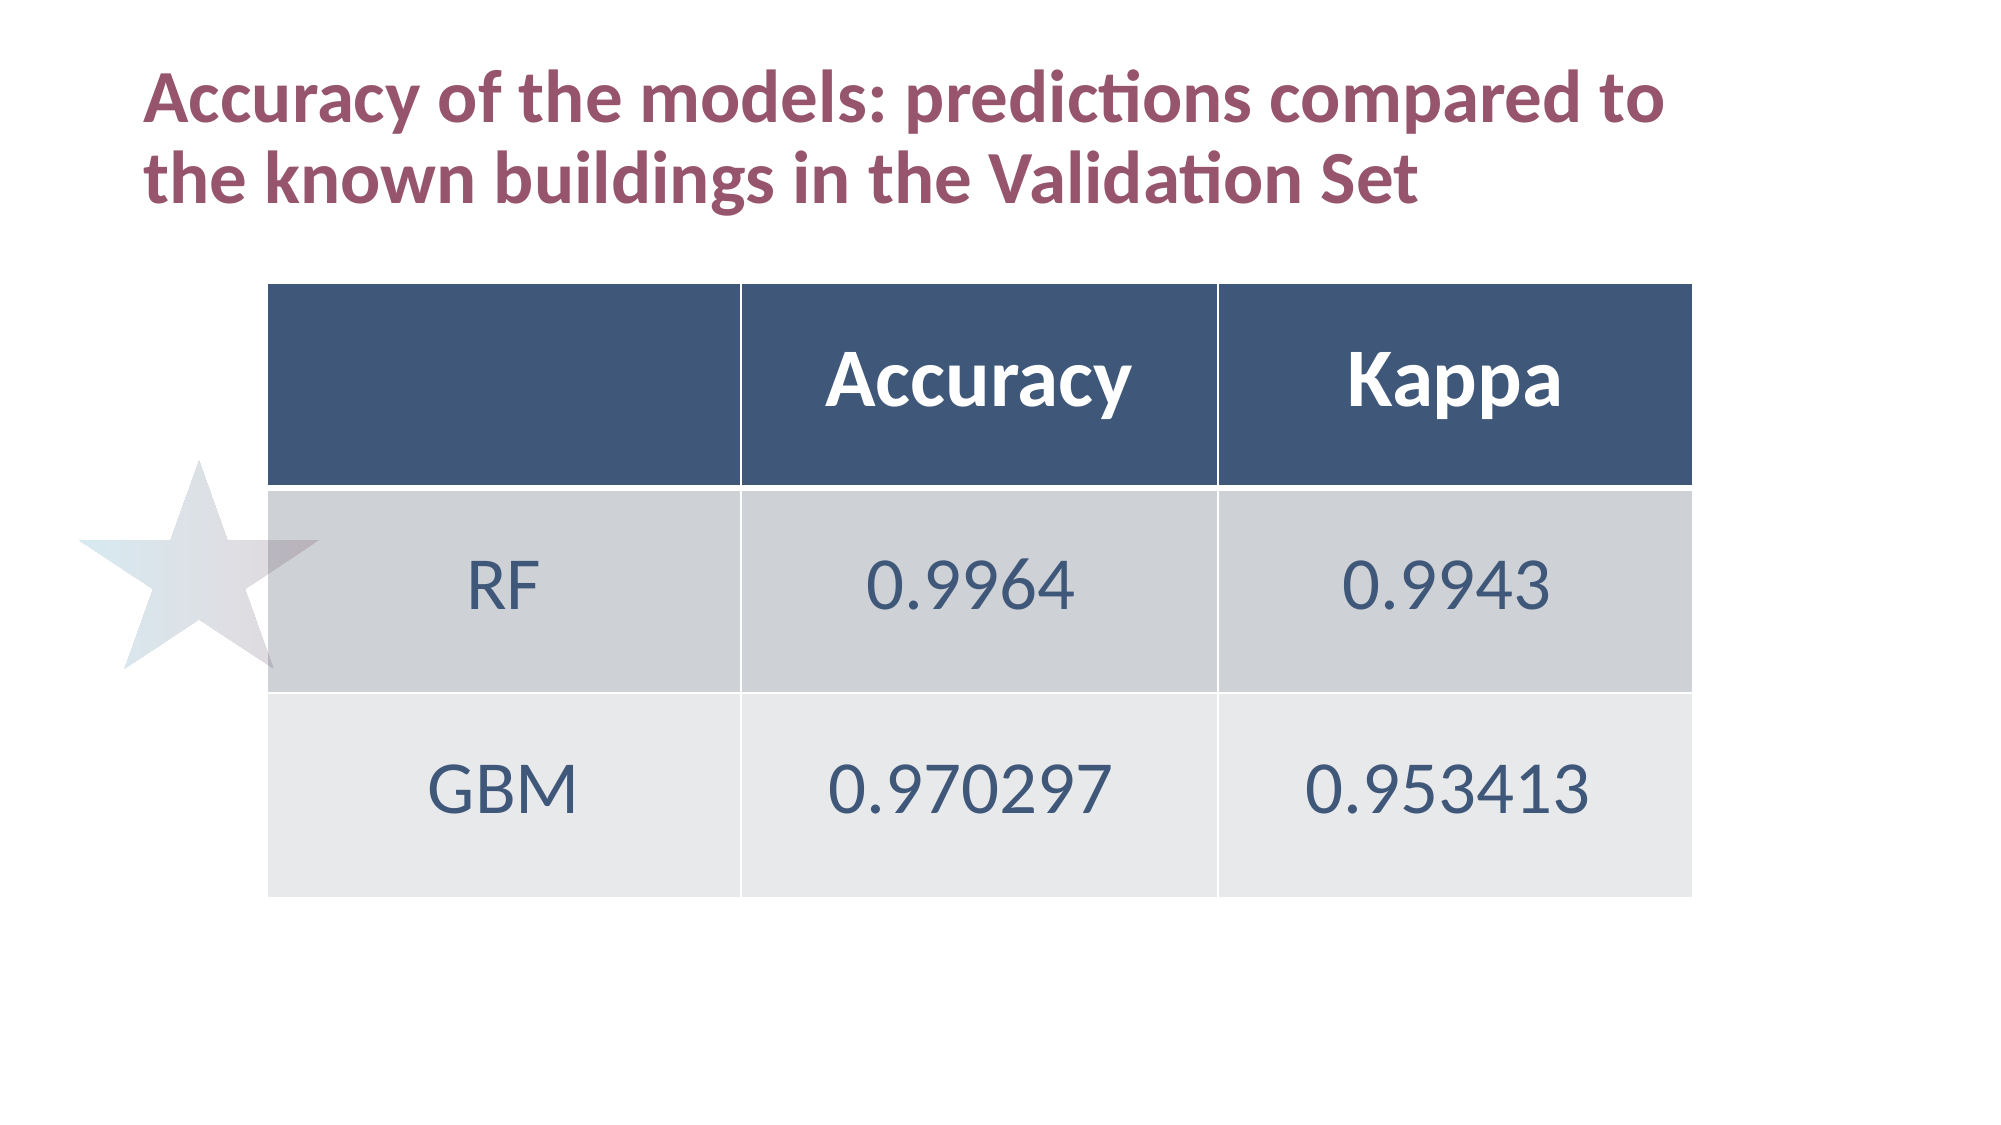

# Accuracy of the models: predictions compared to the known buildings in the Validation Set
|  | Accuracy | Kappa |
| --- | --- | --- |
| RF | 0.9964 | 0.9943 |
| GBM | 0.970297 | 0.953413 |